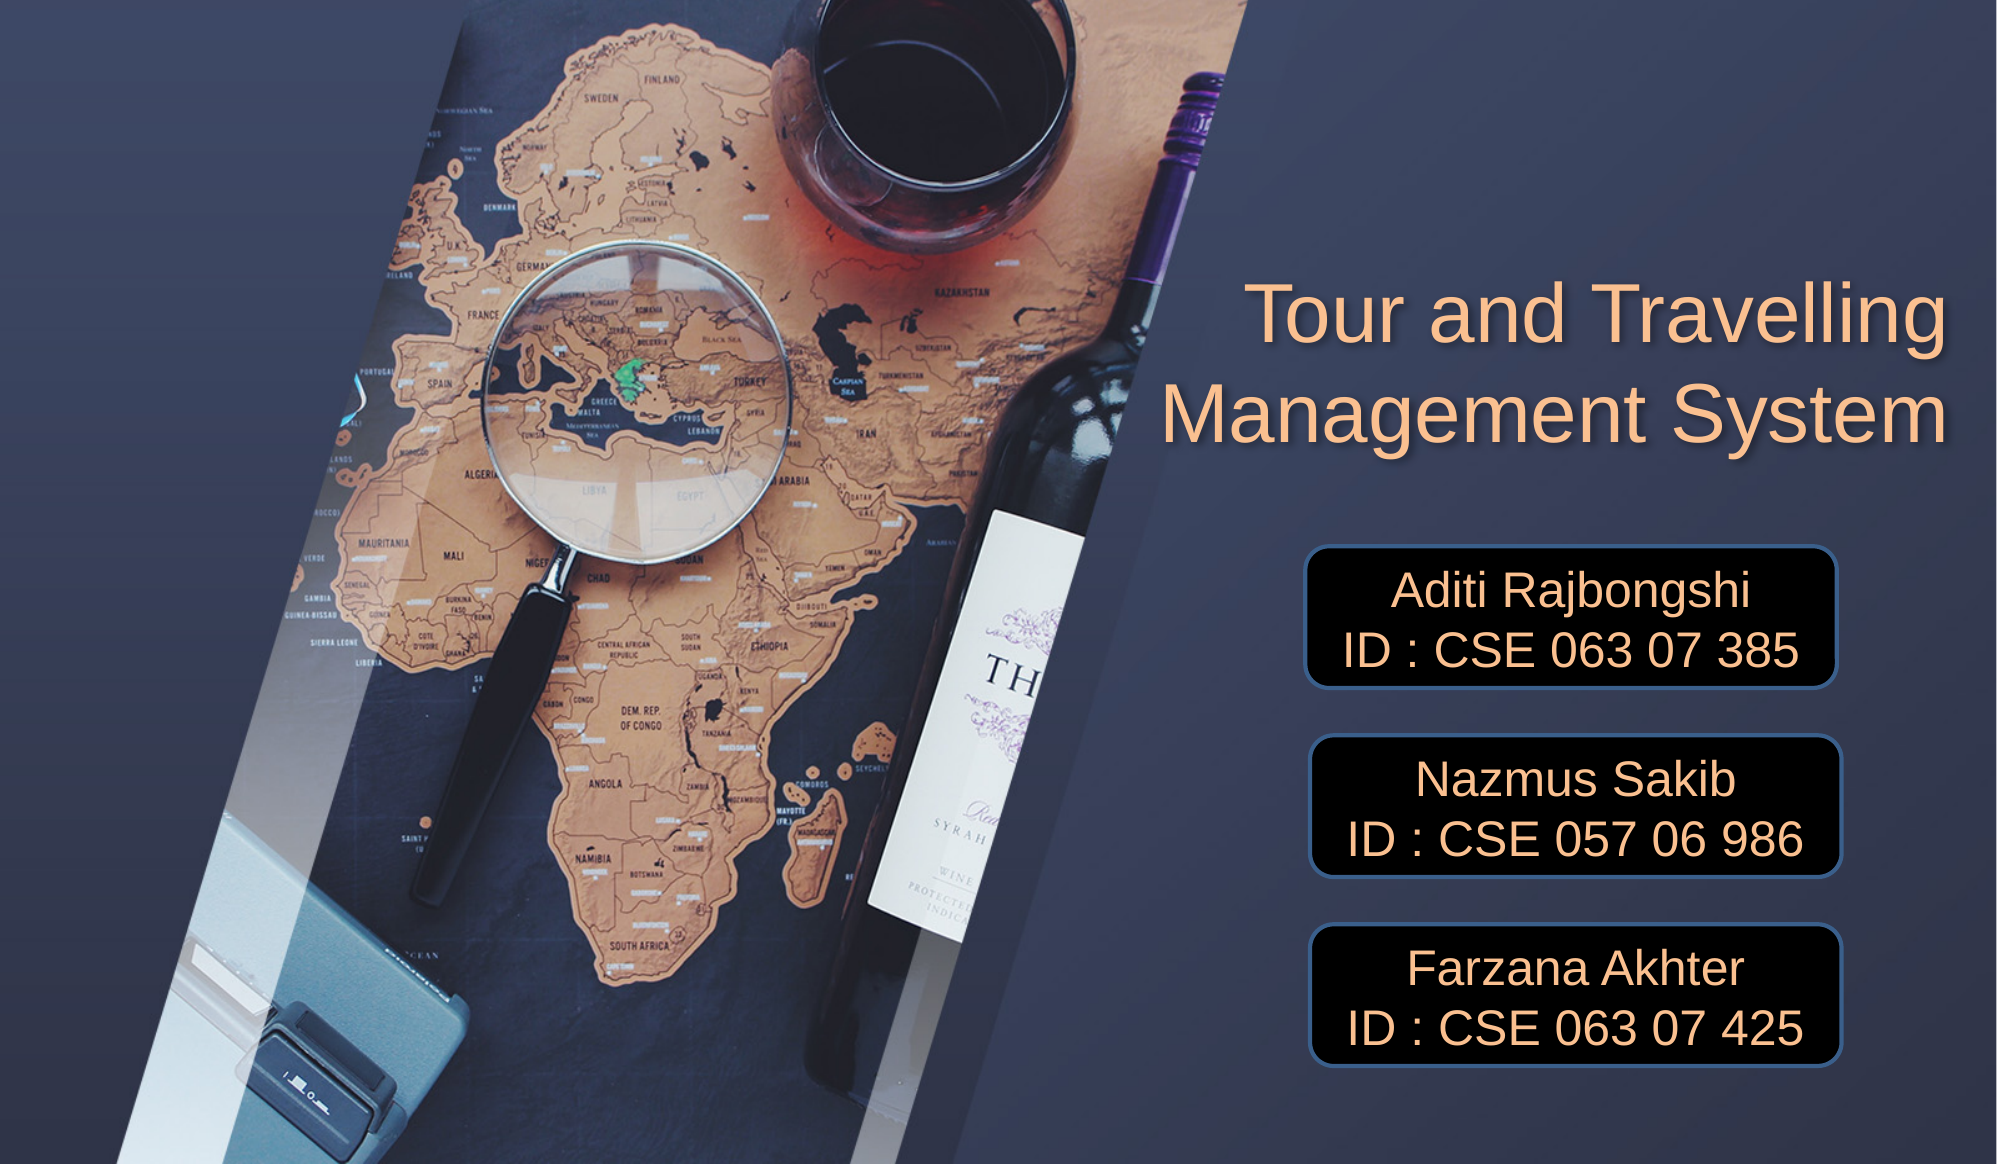

# Tour and Travelling Management System
Aditi Rajbongshi
ID : CSE 063 07 385
Nazmus Sakib
ID : CSE 057 06 986
Farzana Akhter
ID : CSE 063 07 425